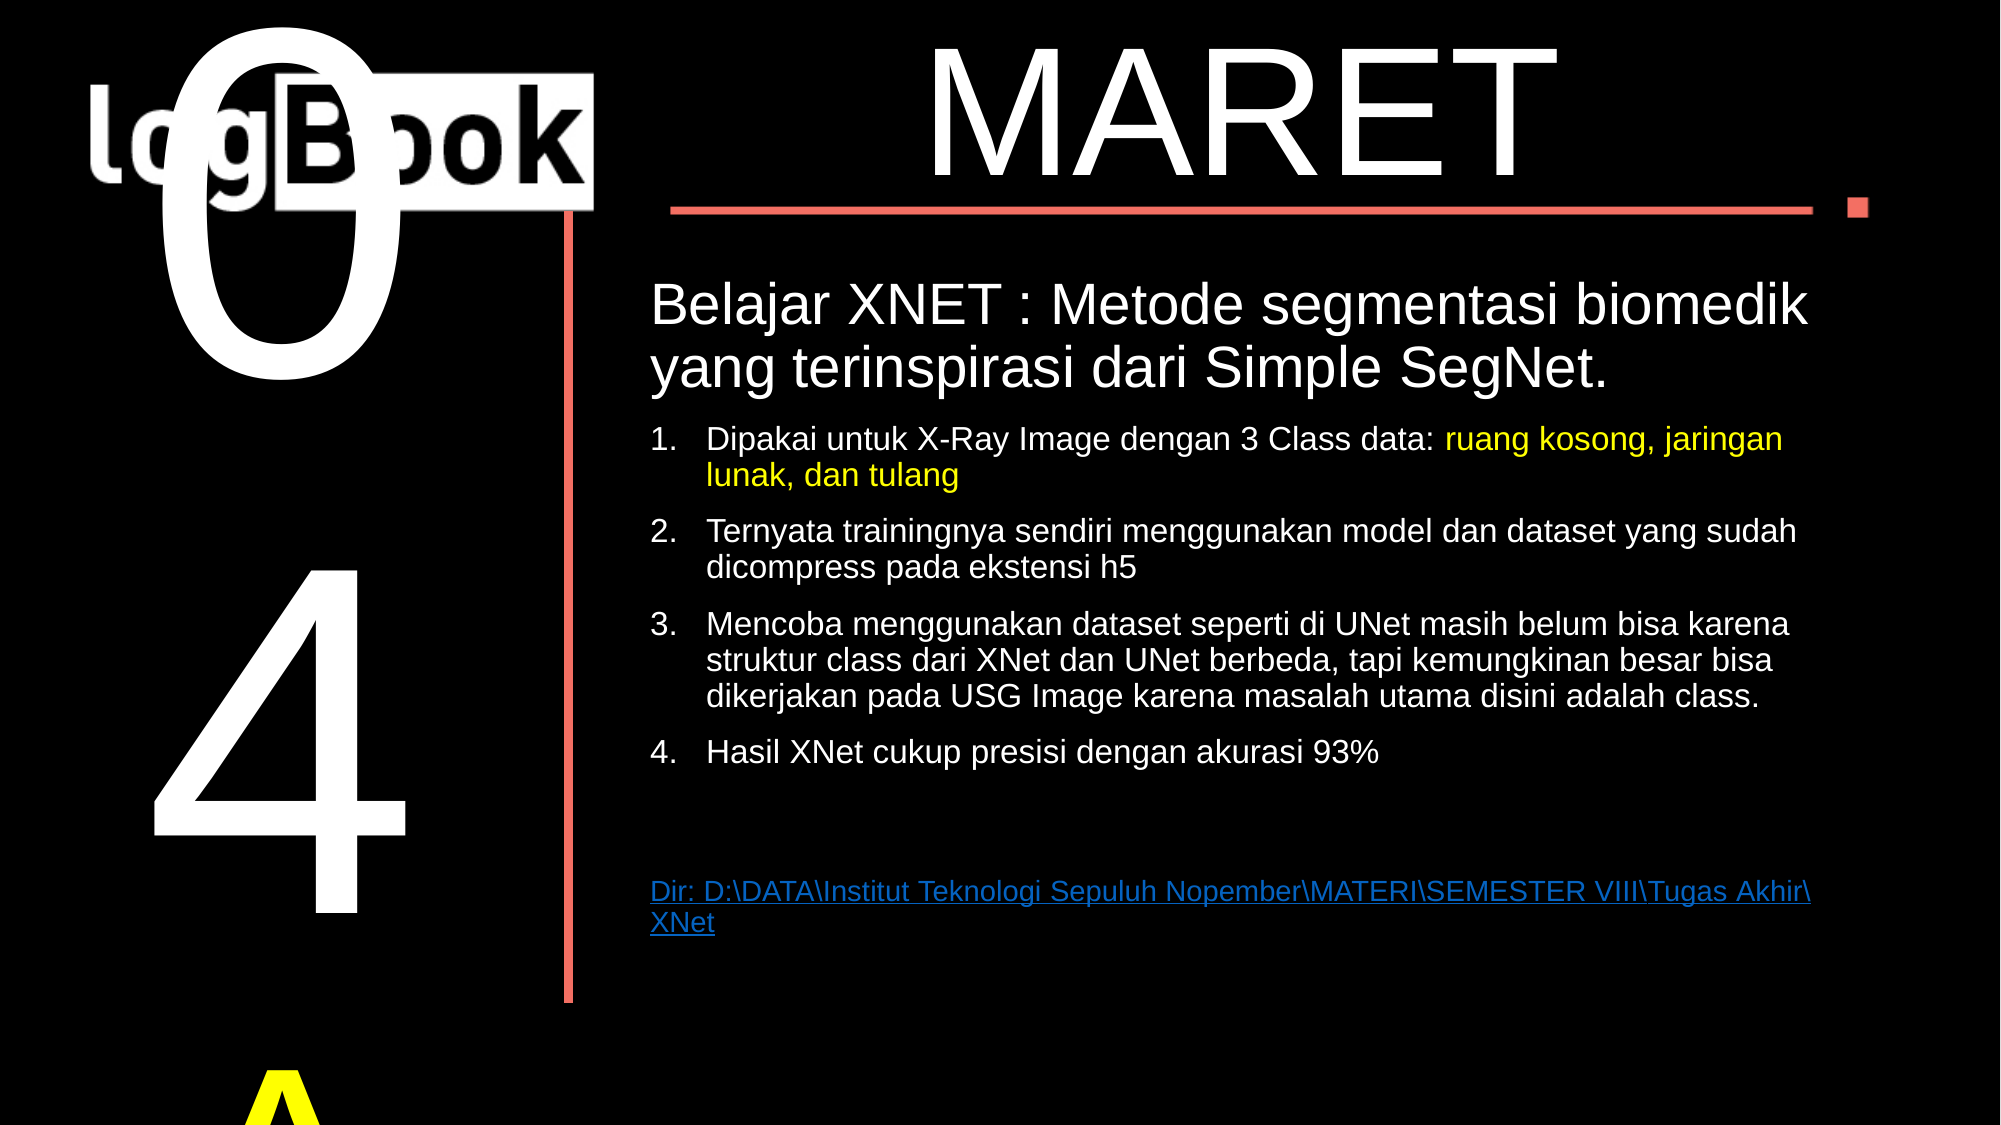

MARET
04
A
Belajar XNET : Metode segmentasi biomedik yang terinspirasi dari Simple SegNet.
Dipakai untuk X-Ray Image dengan 3 Class data: ruang kosong, jaringan lunak, dan tulang
Ternyata trainingnya sendiri menggunakan model dan dataset yang sudah dicompress pada ekstensi h5
Mencoba menggunakan dataset seperti di UNet masih belum bisa karena struktur class dari XNet dan UNet berbeda, tapi kemungkinan besar bisa dikerjakan pada USG Image karena masalah utama disini adalah class.
Hasil XNet cukup presisi dengan akurasi 93%

Dir: D:\DATA\Institut Teknologi Sepuluh Nopember\MATERI\SEMESTER VIII\Tugas Akhir\XNet